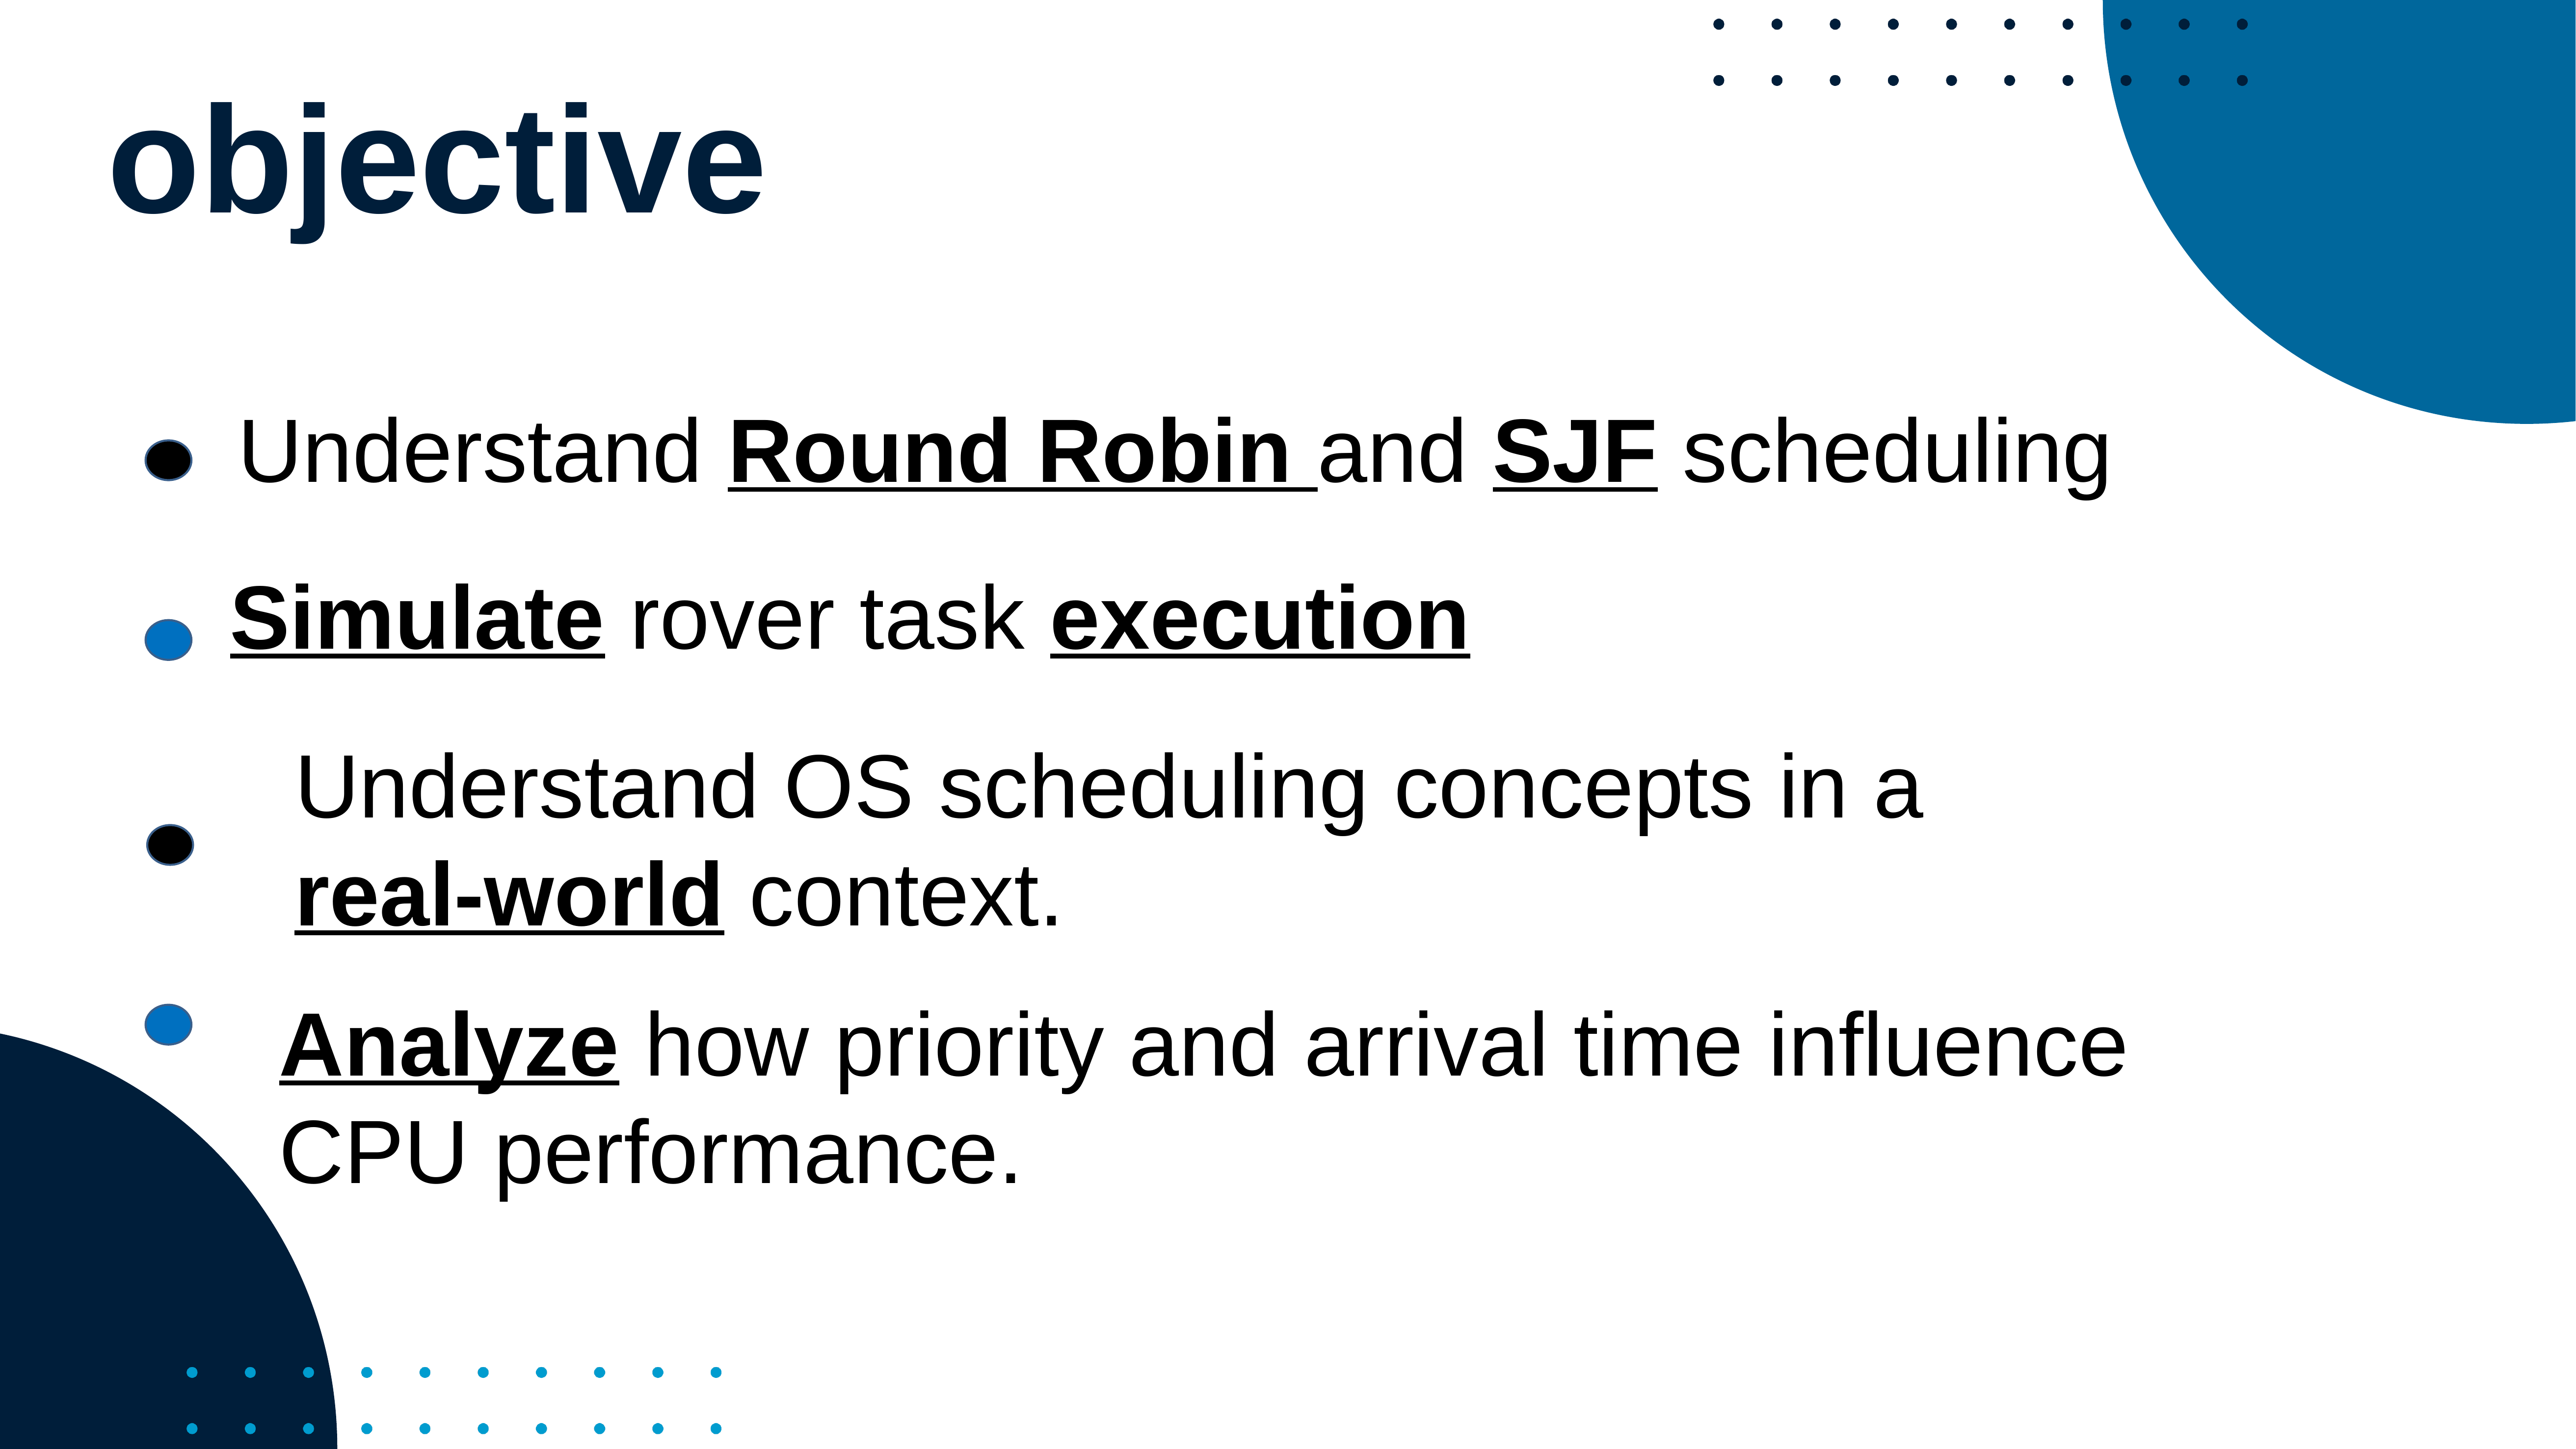

objective
Understand Round Robin and SJF scheduling

Simulate rover task execution

Understand OS scheduling concepts in a
real-world context.

Analyze how priority and arrival time influence
CPU performance.